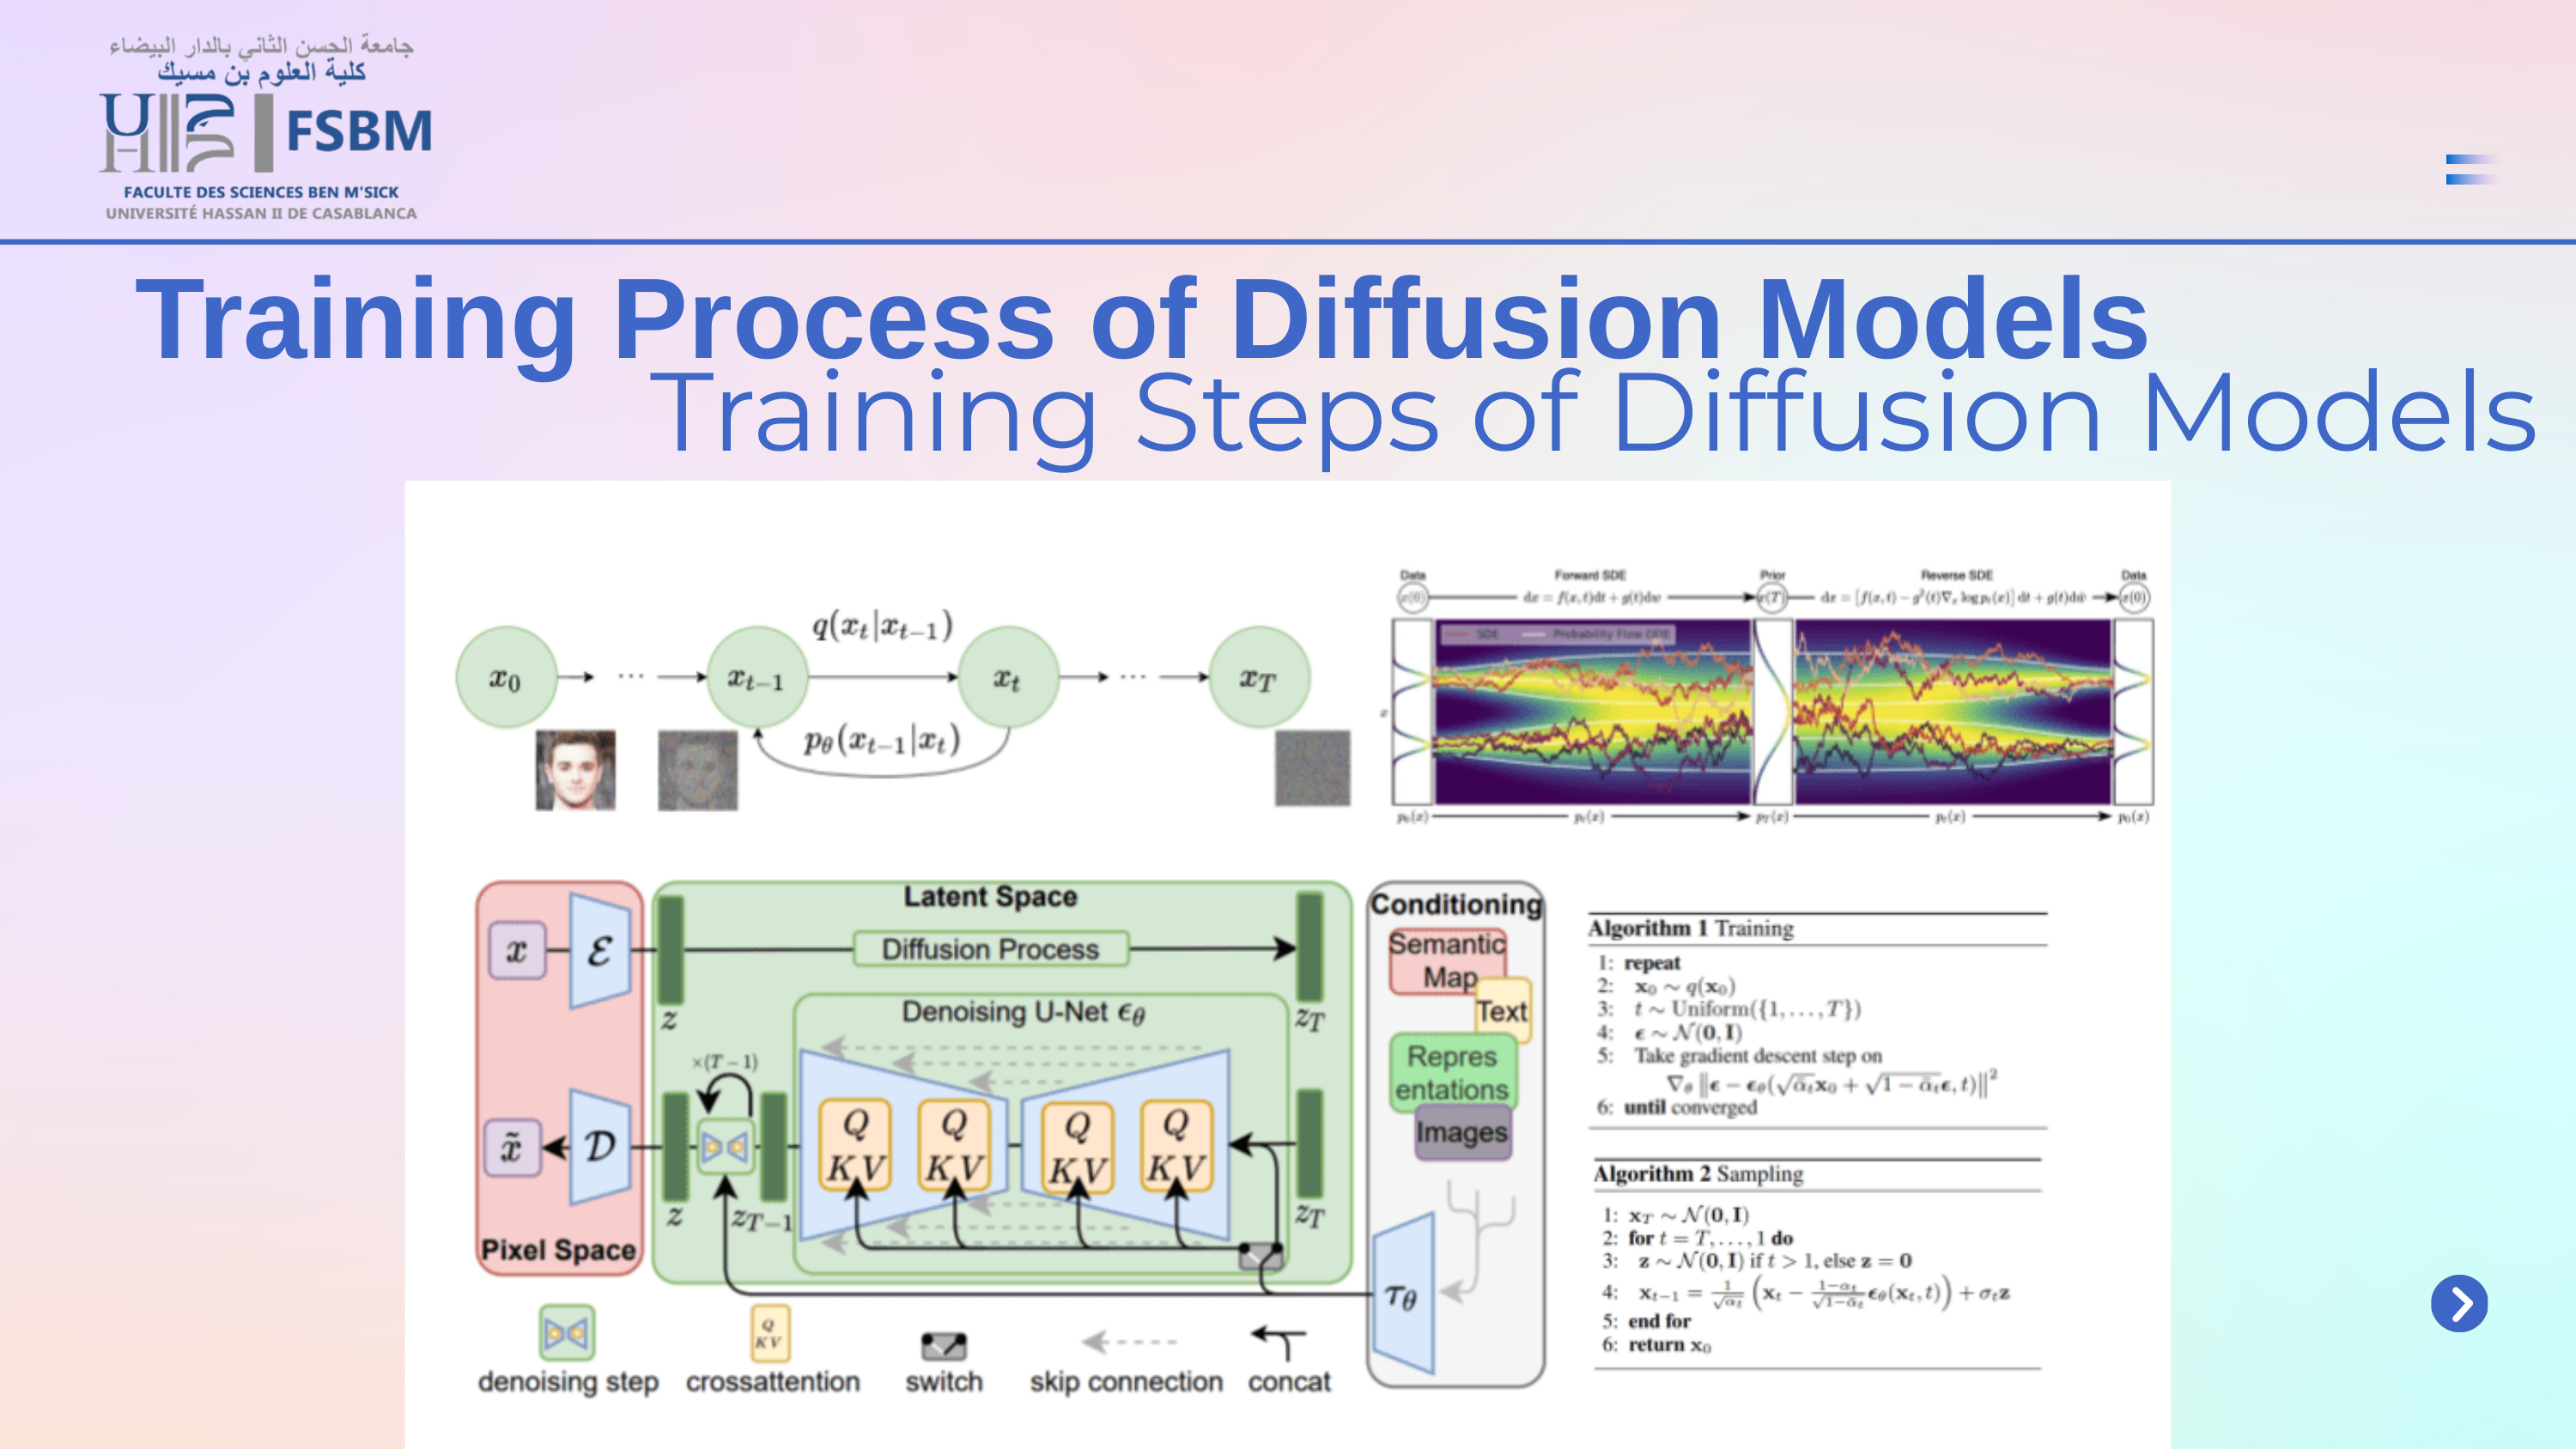

Training Process of Diffusion Models
Training Steps of Diffusion Models